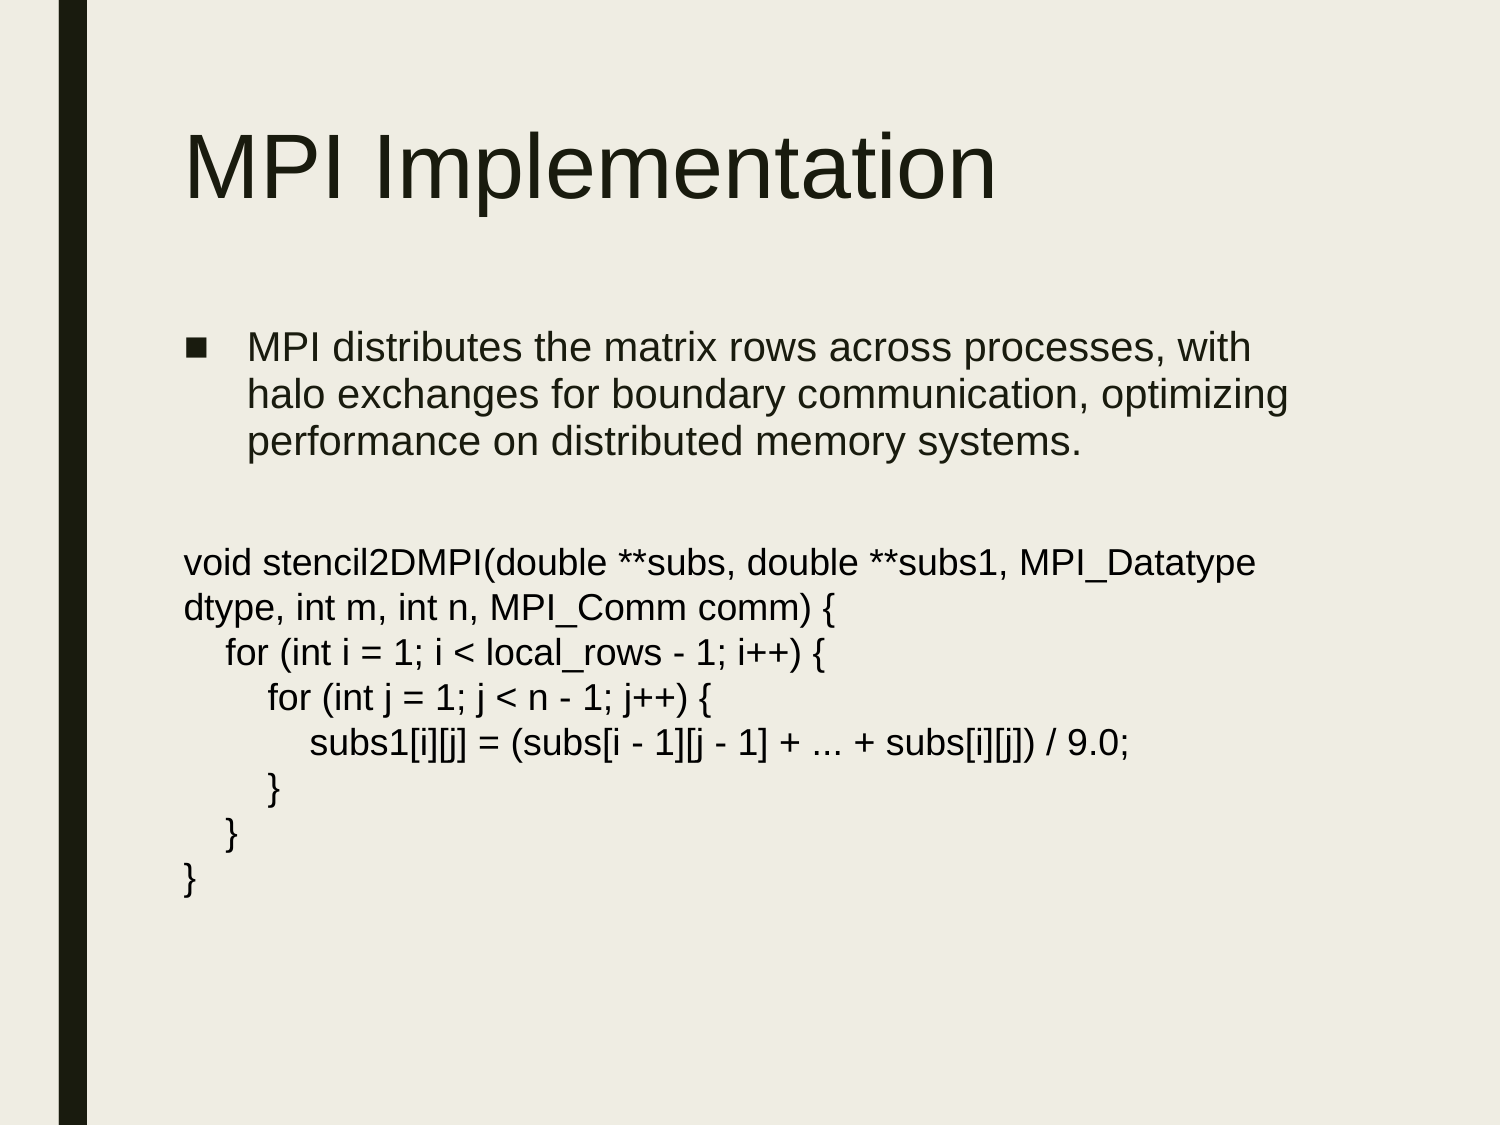

# MPI Implementation
MPI distributes the matrix rows across processes, with halo exchanges for boundary communication, optimizing performance on distributed memory systems.

void stencil2DMPI(double **subs, double **subs1, MPI_Datatype dtype, int m, int n, MPI_Comm comm) {
    for (int i = 1; i < local_rows - 1; i++) {
        for (int j = 1; j < n - 1; j++) {
            subs1[i][j] = (subs[i - 1][j - 1] + ... + subs[i][j]) / 9.0;
        }
    }
}